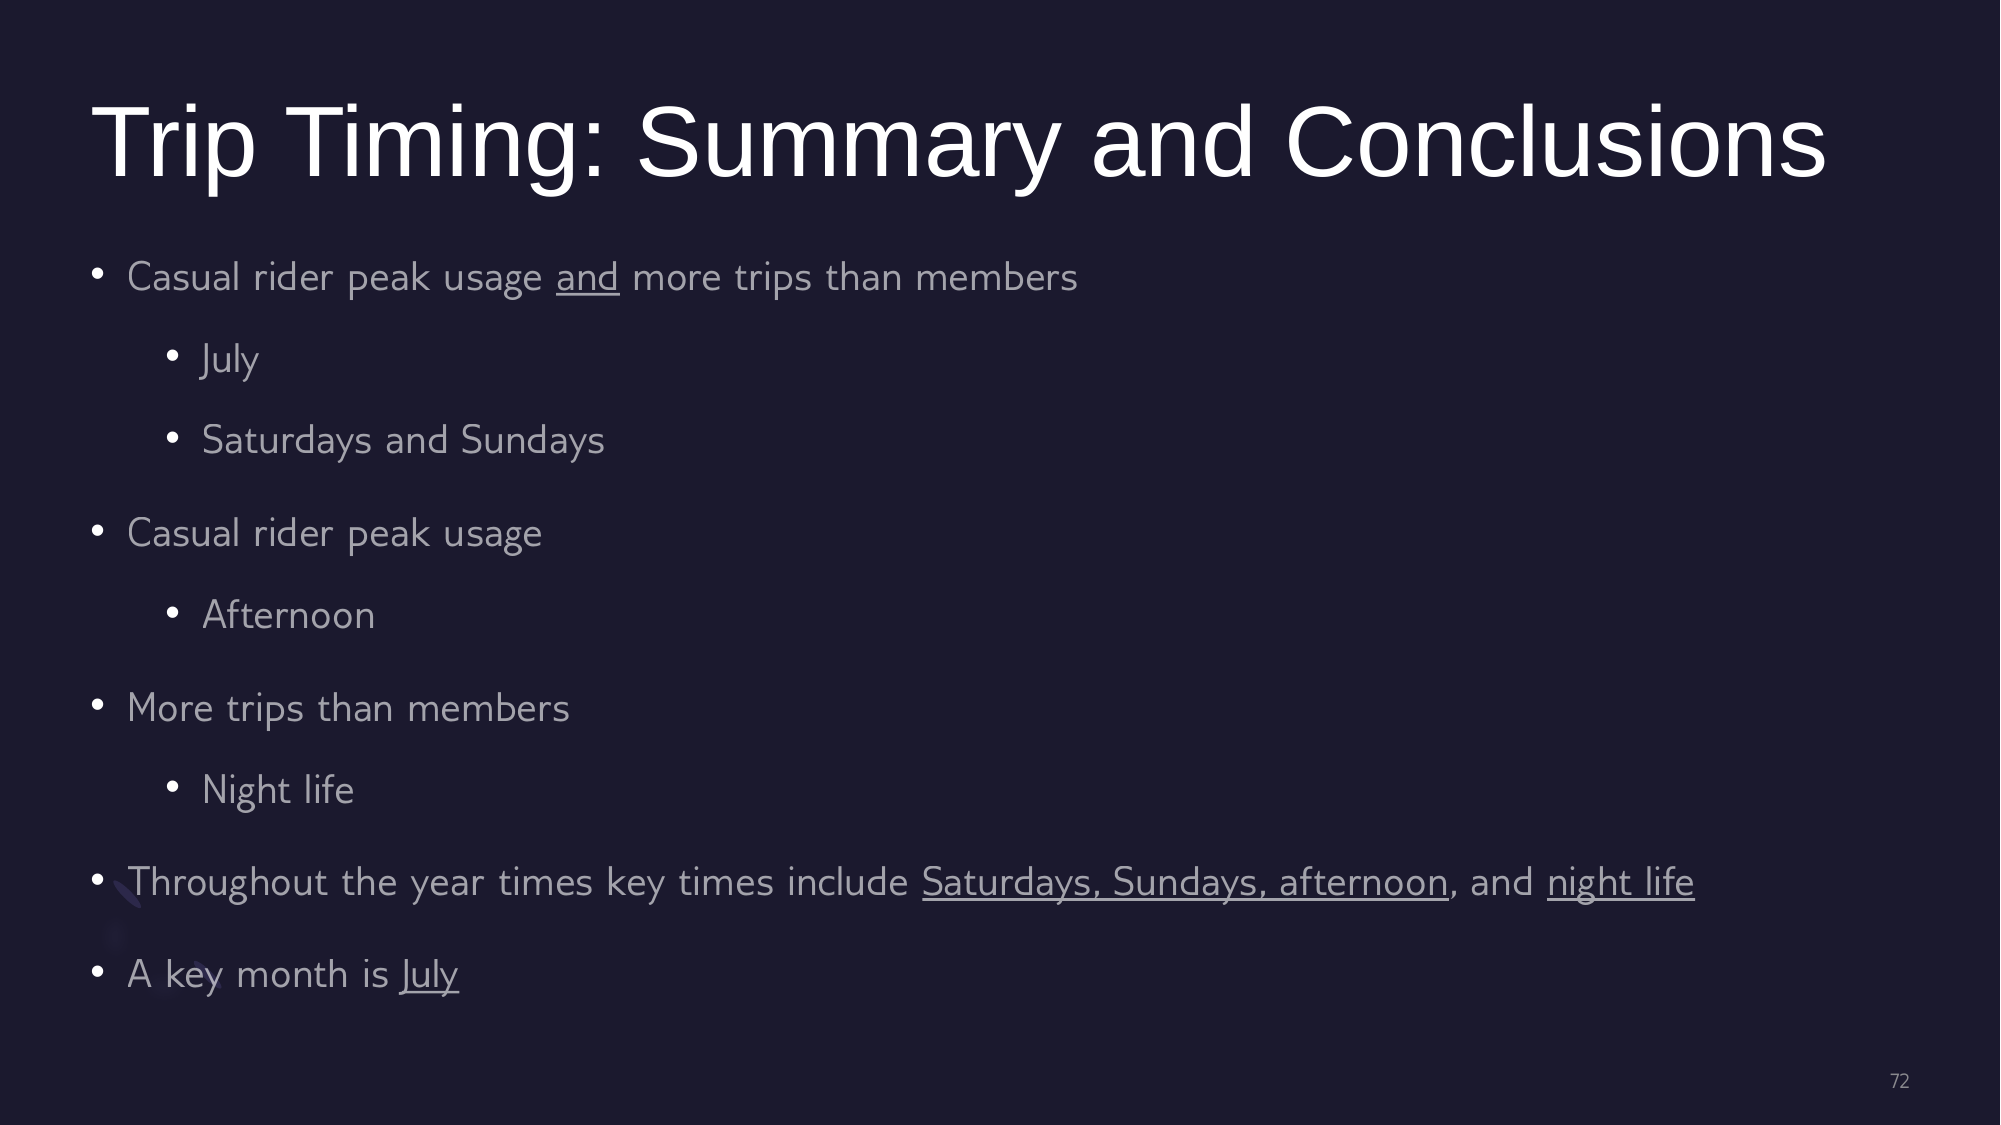

# Trip Timing: Summary and Conclusions
Casual rider peak usage and more trips than members
July
Saturdays and Sundays
Casual rider peak usage
Afternoon
More trips than members
Night life
Throughout the year times key times include Saturdays, Sundays, afternoon, and night life
A key month is July

72